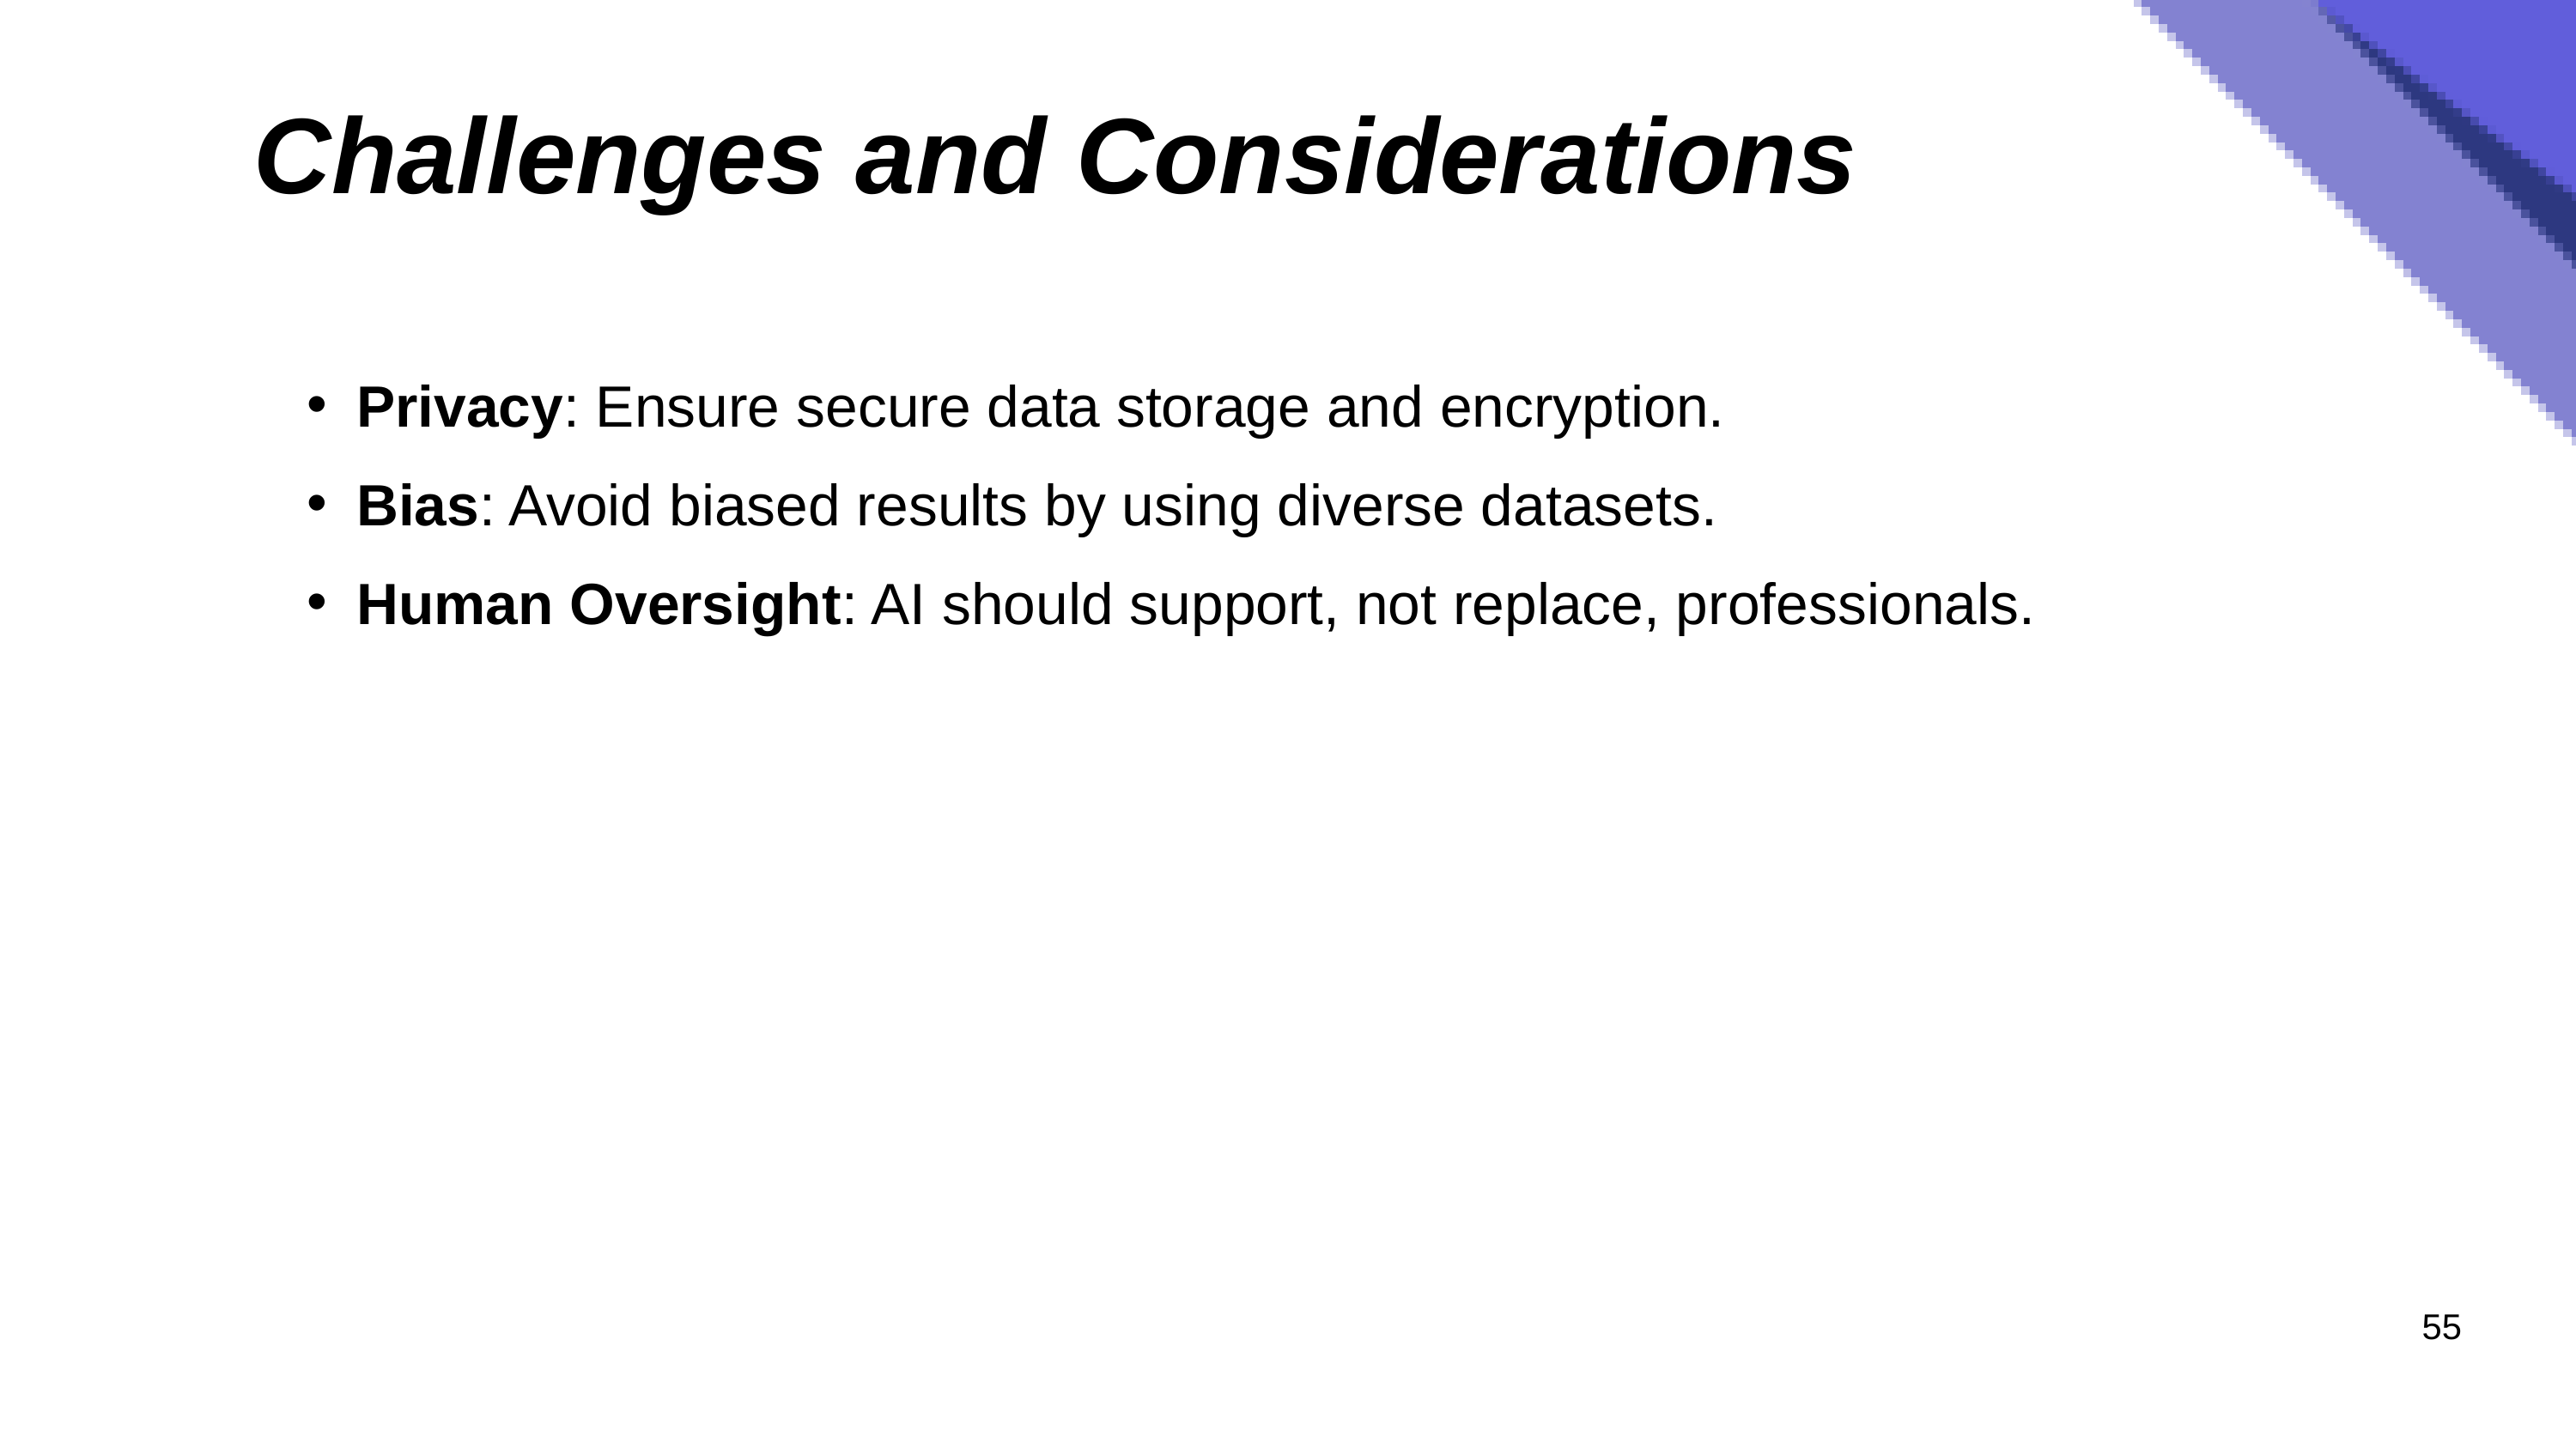

Challenges and Considerations
Privacy: Ensure secure data storage and encryption.
Bias: Avoid biased results by using diverse datasets.
Human Oversight: AI should support, not replace, professionals.
55